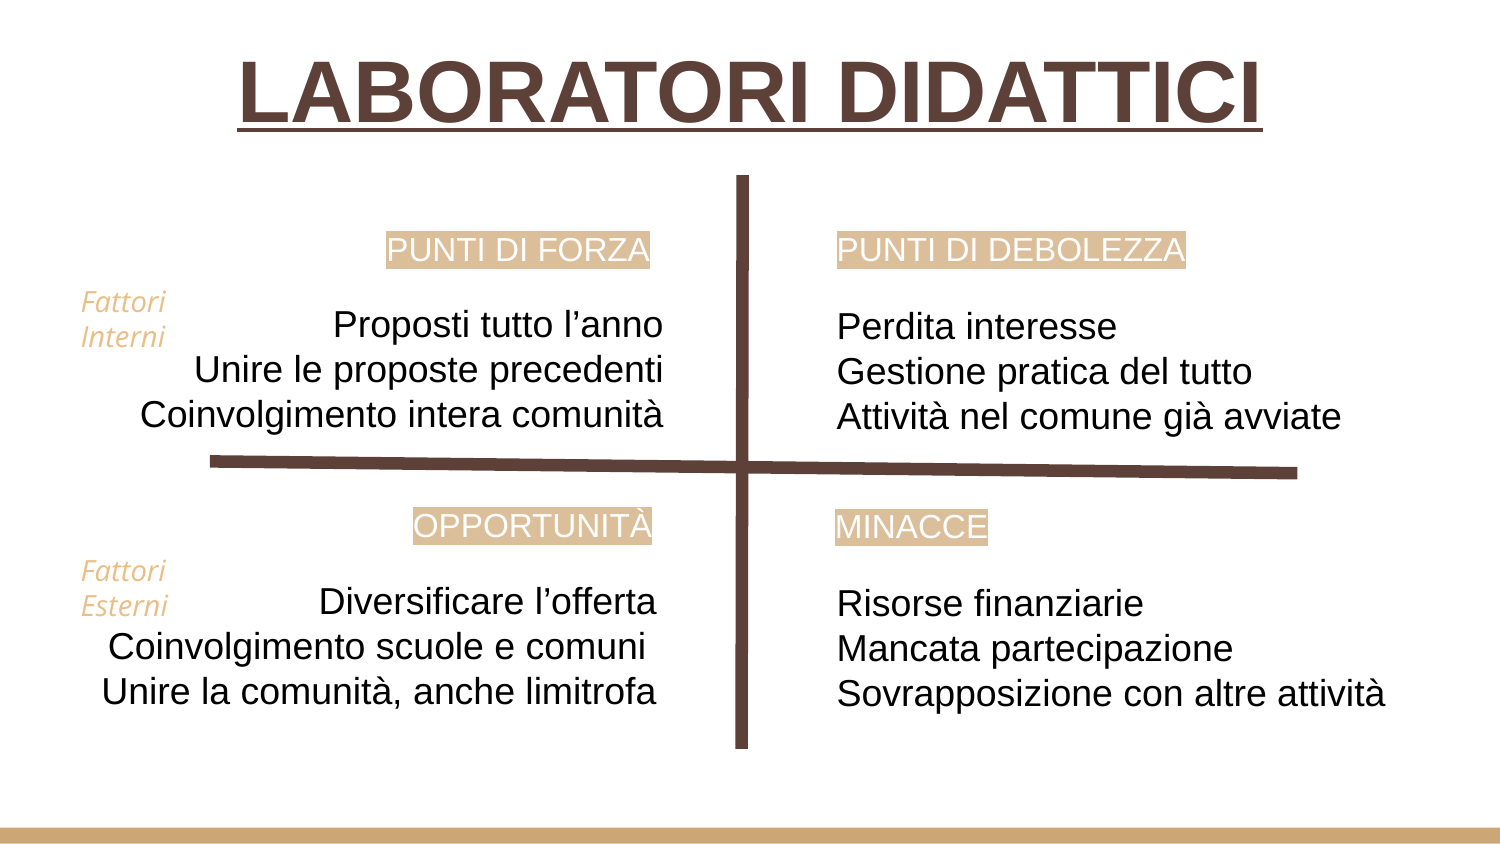

# LABORATORI DIDATTICI
PUNTI DI FORZA
PUNTI DI DEBOLEZZA
Fattori
Interni
Proposti tutto l’anno
Unire le proposte precedenti
Coinvolgimento intera comunità
Perdita interesse
Gestione pratica del tutto
Attività nel comune già avviate

OPPORTUNITÀ
MINACCE
Fattori
Esterni

Diversificare l’offerta
Coinvolgimento scuole e comuni
Unire la comunità, anche limitrofa

Risorse finanziarie
Mancata partecipazione
Sovrapposizione con altre attività